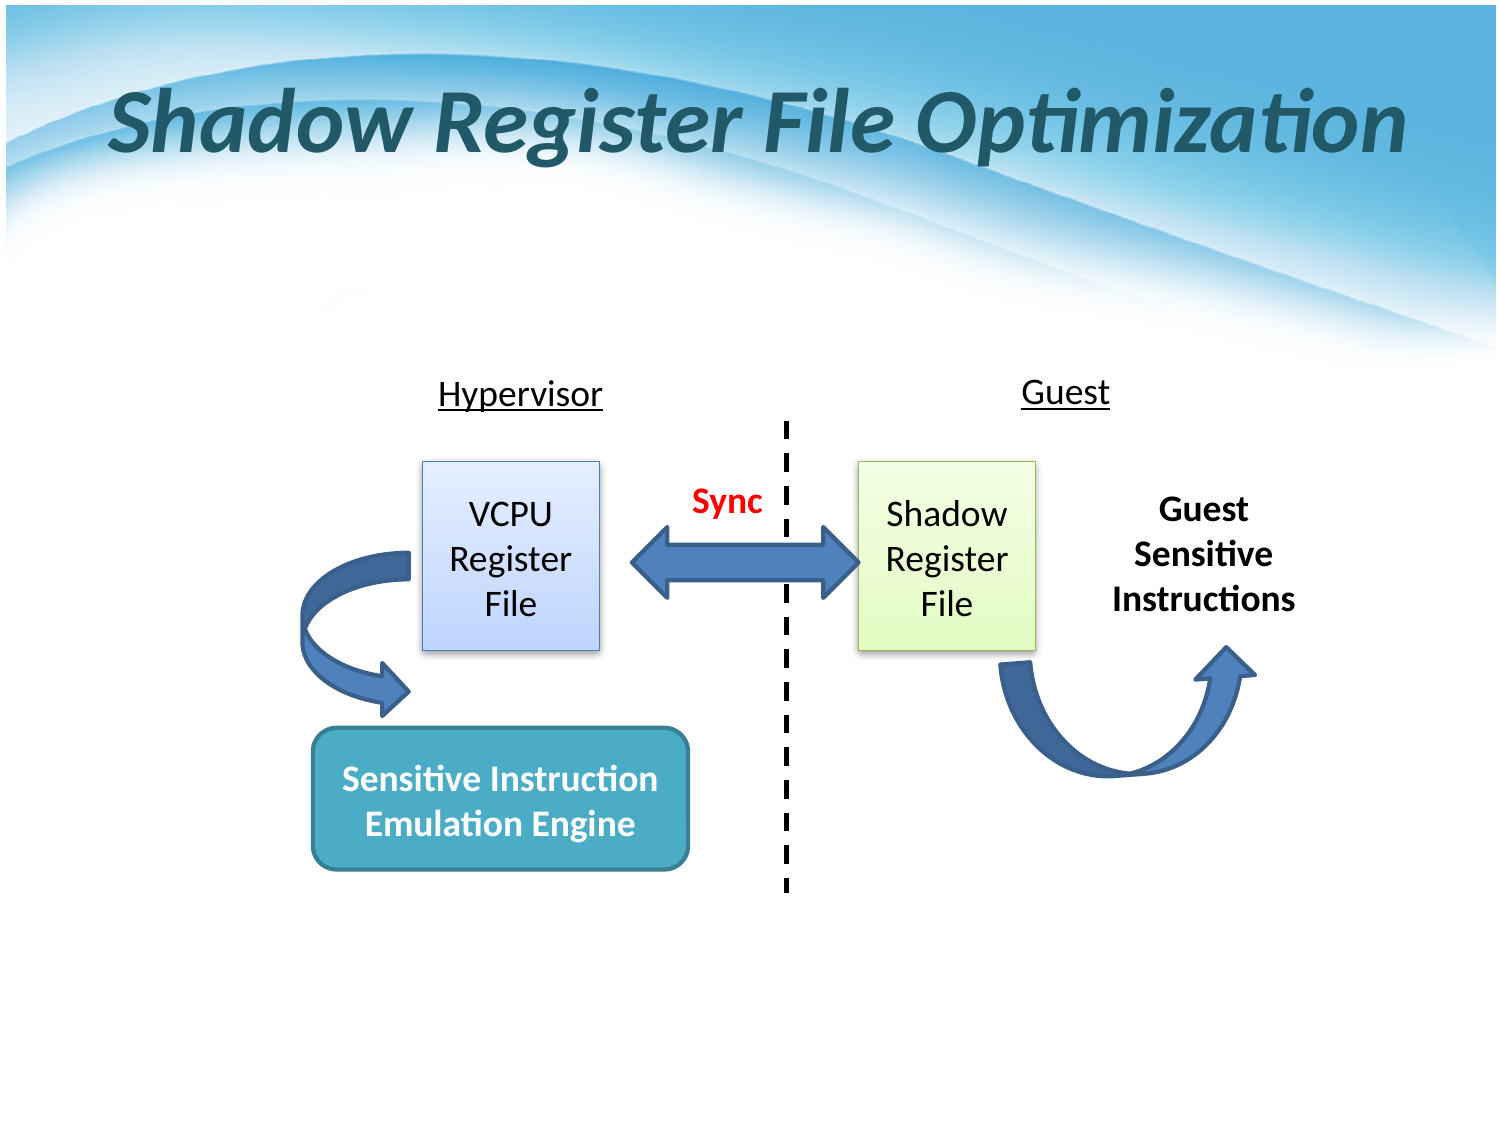

# Shadow Register File Optimization
Guest
Hypervisor
VCPU
Register
File
Shadow
Register
File
Sync
Guest
Sensitive
Instructions

Sensitive Instruction
Emulation Engine